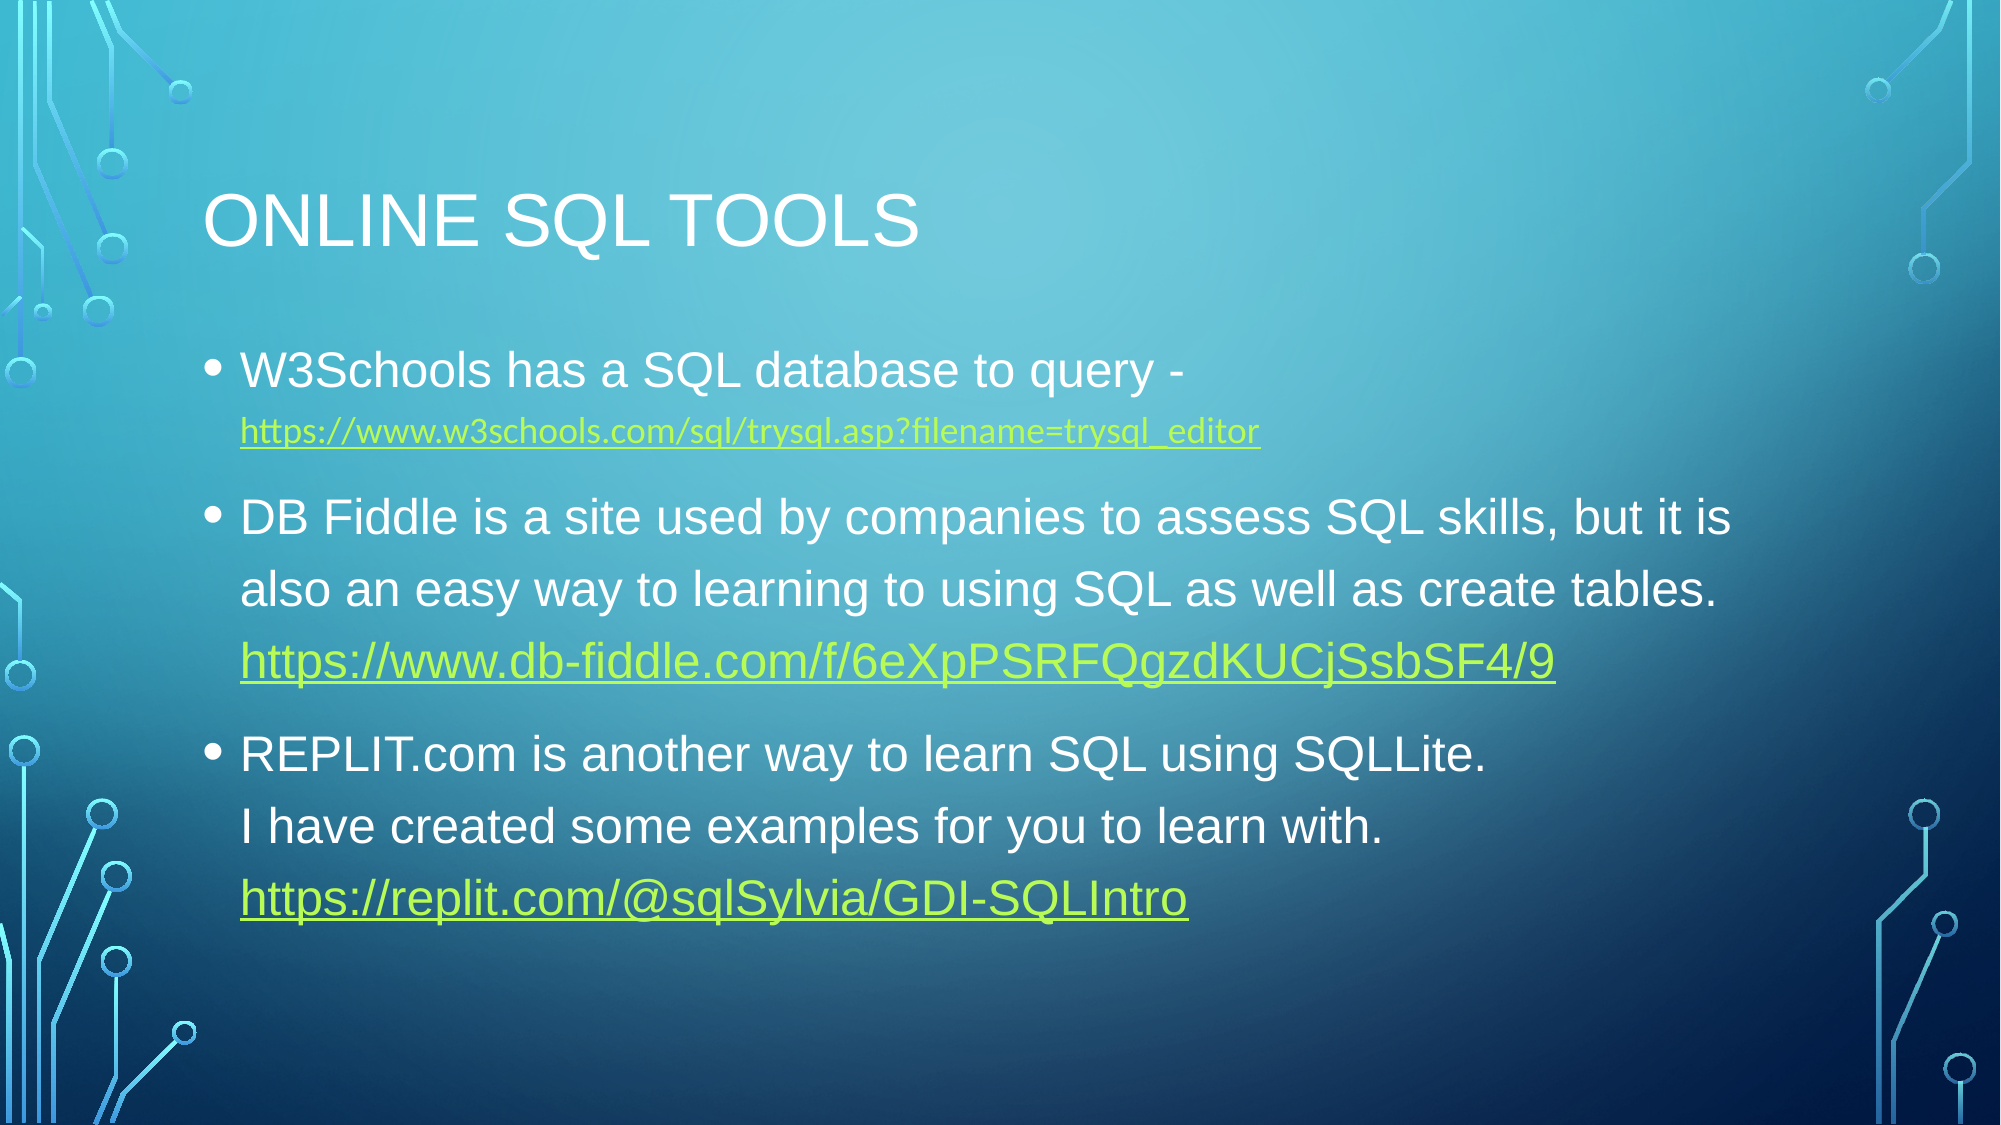

# Online SQL Tools
W3Schools has a SQL database to query - https://www.w3schools.com/sql/trysql.asp?filename=trysql_editor
DB Fiddle is a site used by companies to assess SQL skills, but it is also an easy way to learning to using SQL as well as create tables.
https://www.db-fiddle.com/f/6eXpPSRFQgzdKUCjSsbSF4/9
REPLIT.com is another way to learn SQL using SQLLite.
I have created some examples for you to learn with.
https://replit.com/@sqlSylvia/GDI-SQLIntro